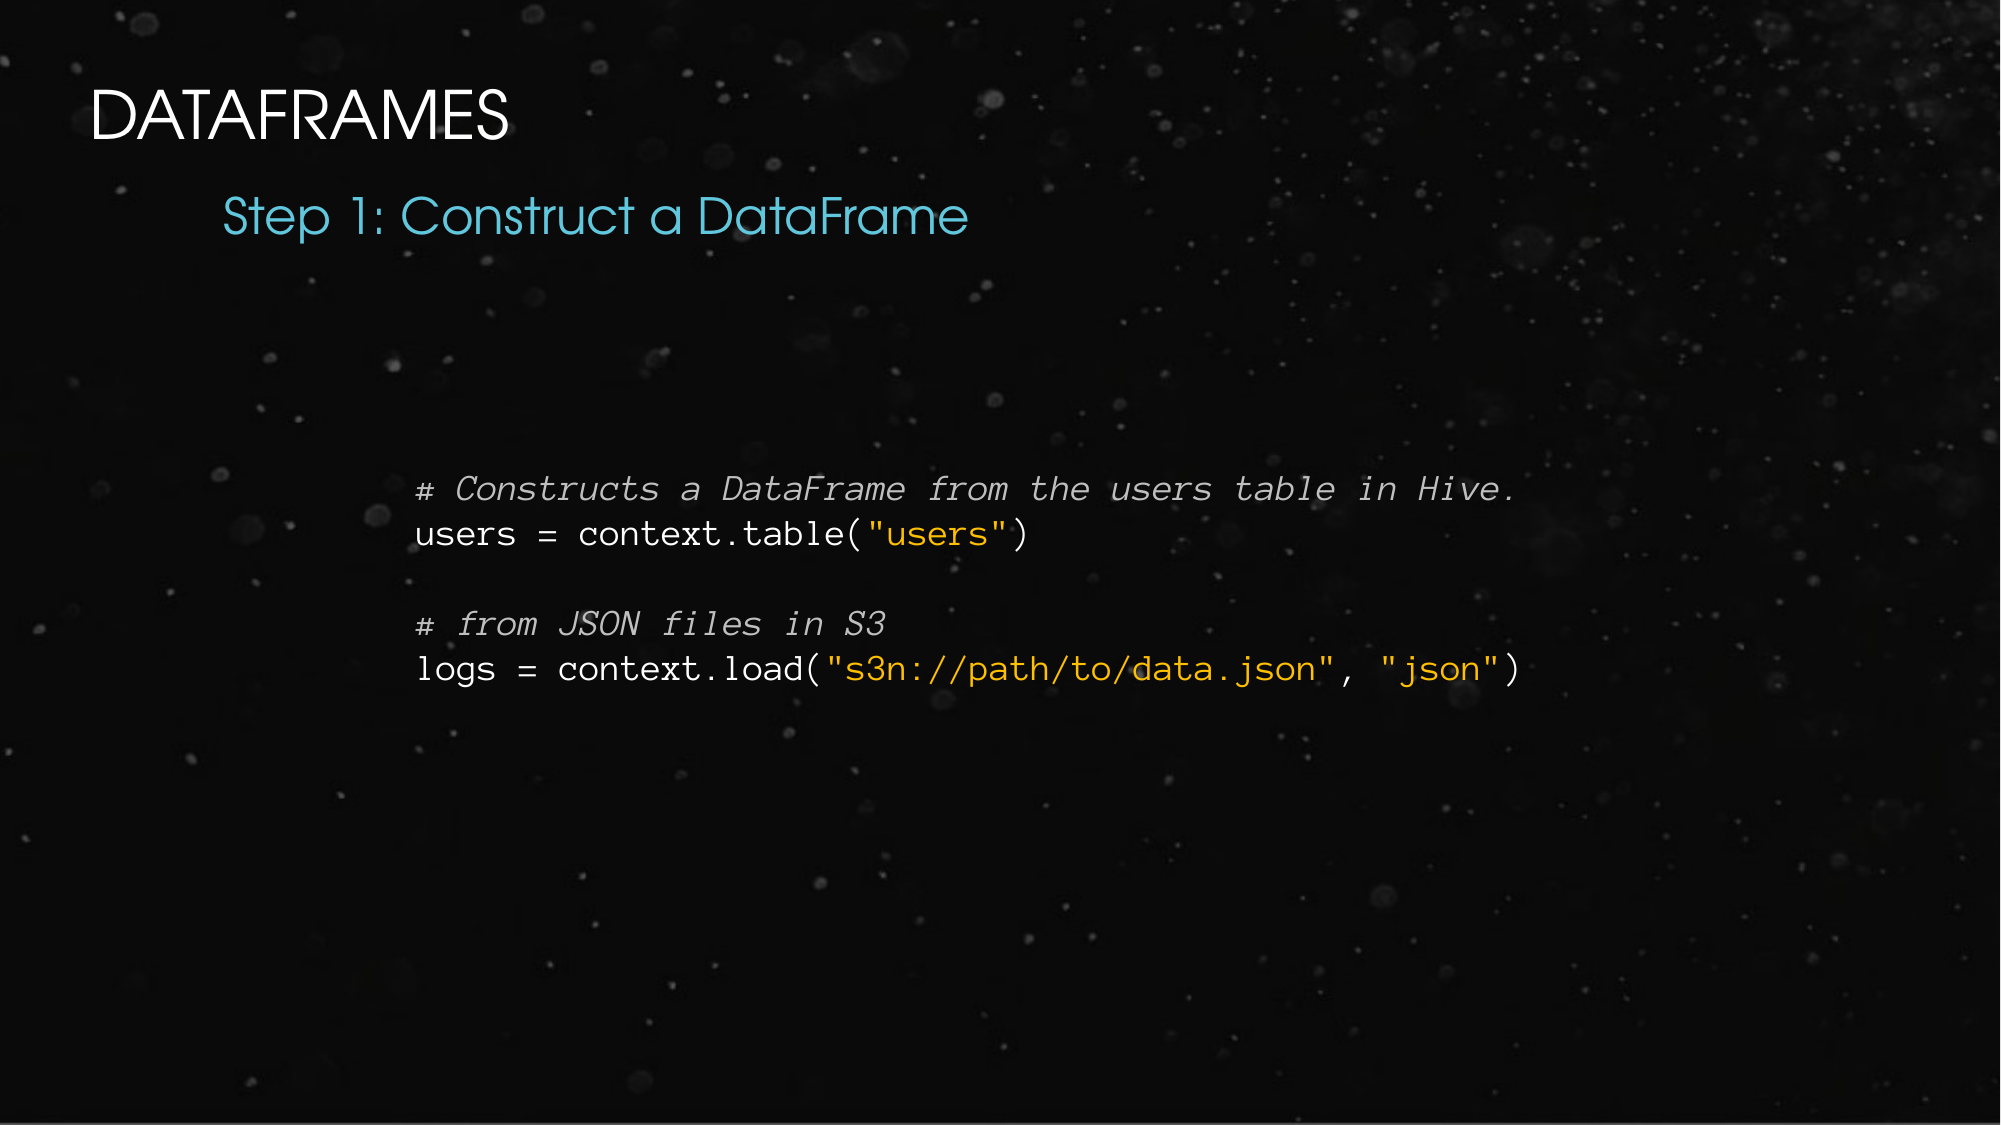

Dataframes
Step 1: Construct a DataFrame
# Constructs a DataFrame from the users table in Hive.
users = context.table("users")

# from JSON files in S3
logs = context.load("s3n://path/to/data.json", "json")